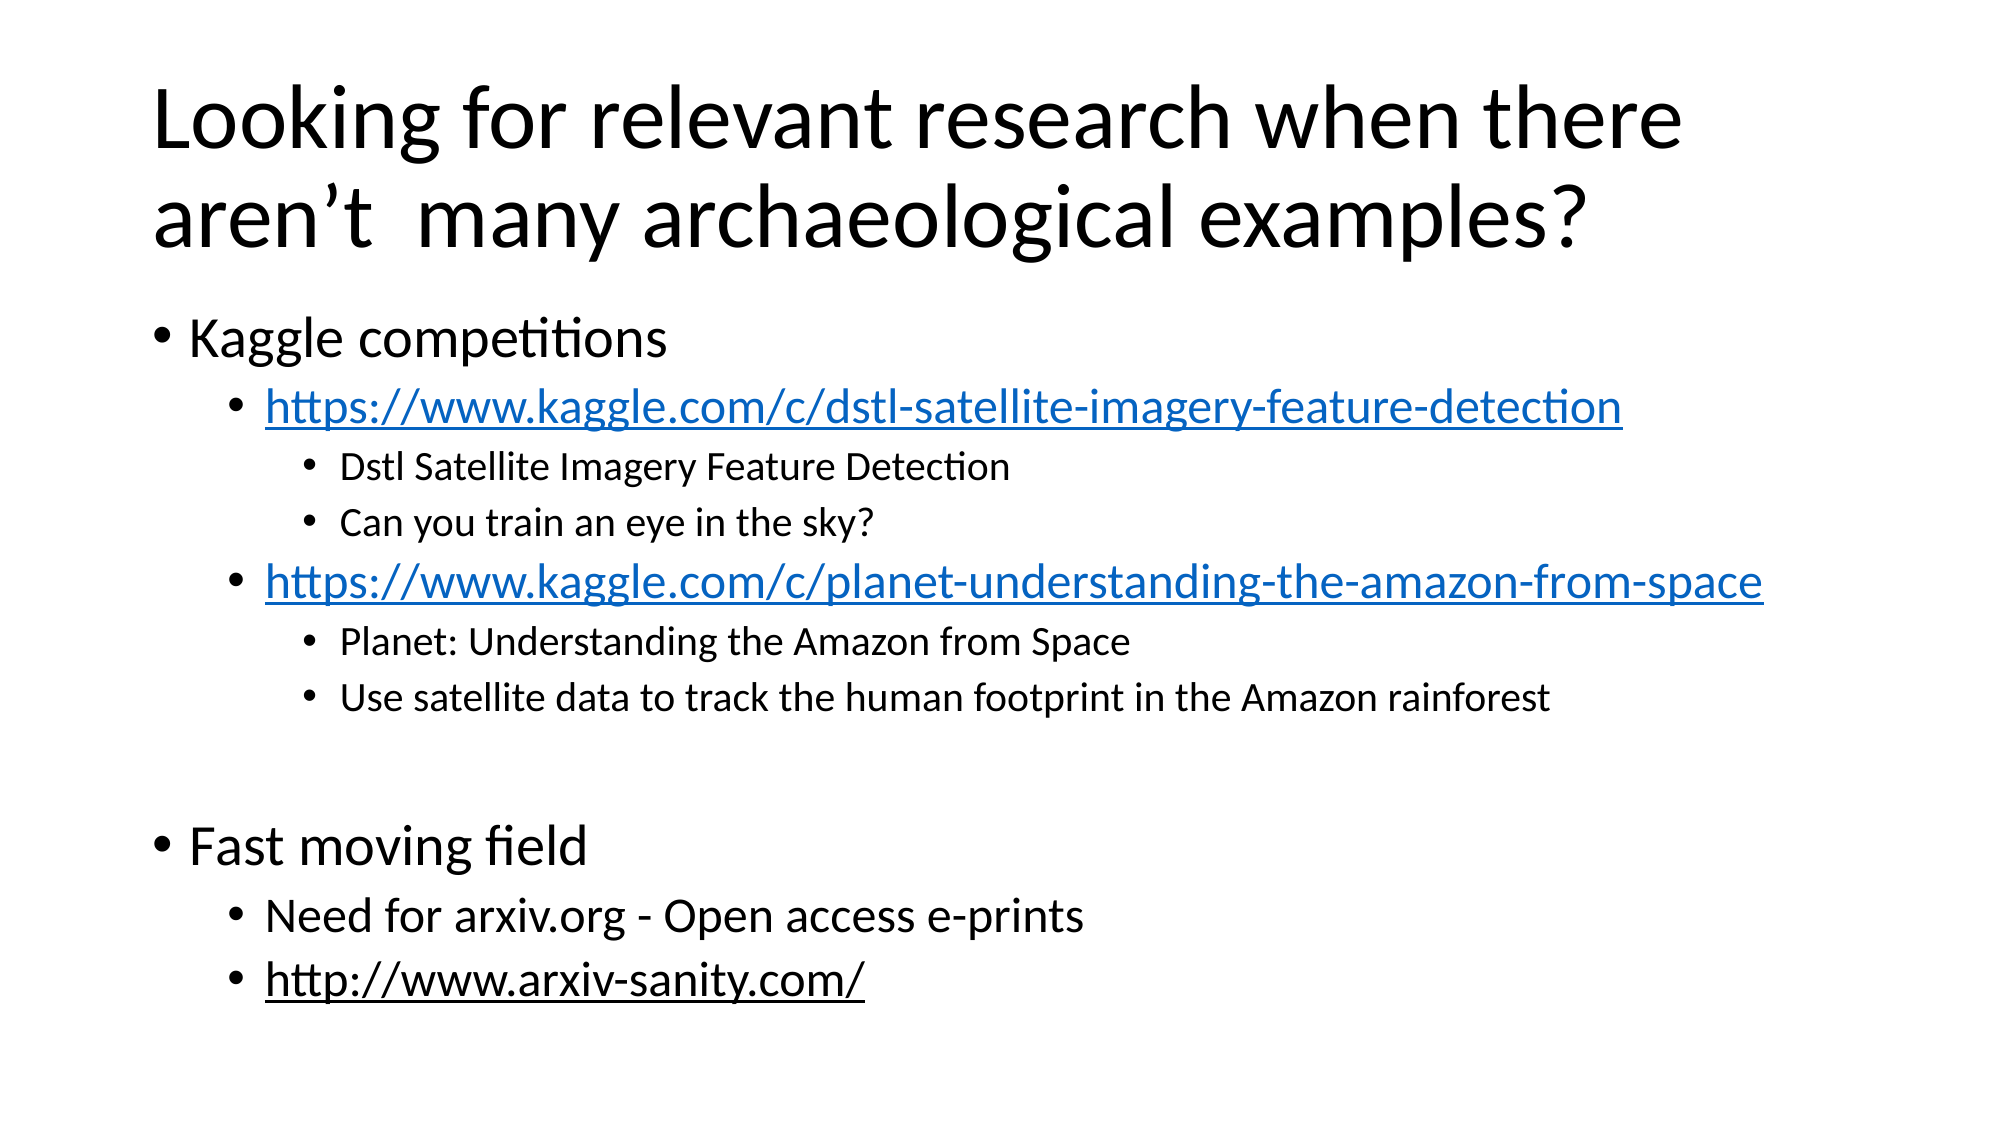

# Looking for relevant research when there aren’t  many archaeological examples?
Kaggle competitions
https://www.kaggle.com/c/dstl-satellite-imagery-feature-detection
Dstl Satellite Imagery Feature Detection
Can you train an eye in the sky?
https://www.kaggle.com/c/planet-understanding-the-amazon-from-space
Planet: Understanding the Amazon from Space
Use satellite data to track the human footprint in the Amazon rainforest

Fast moving field
Need for arxiv.org - Open access e-prints
http://www.arxiv-sanity.com/